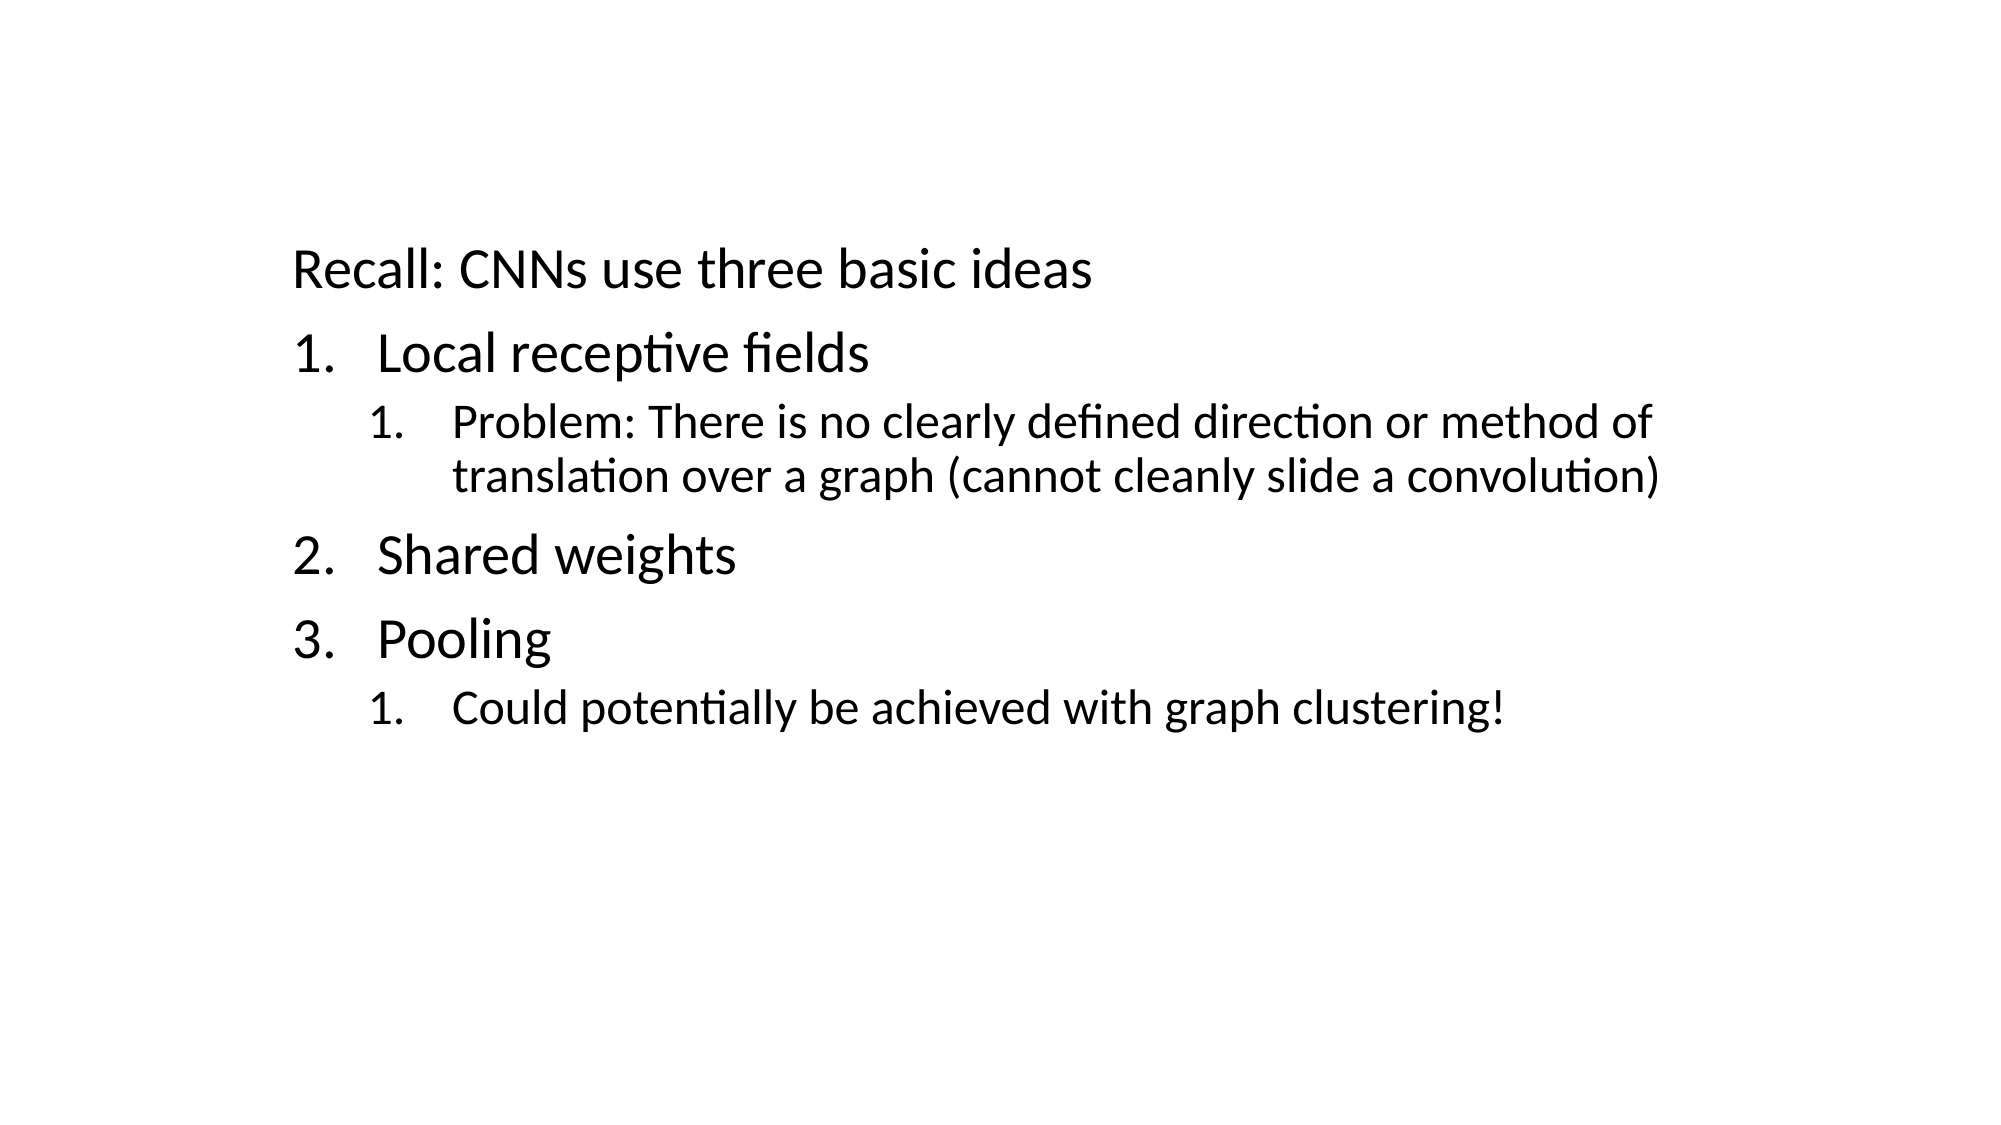

Recall: CNNs use three basic ideas
Local receptive fields
Problem: There is no clearly defined direction or method of translation over a graph (cannot cleanly slide a convolution)
Shared weights
Pooling
Could potentially be achieved with graph clustering!